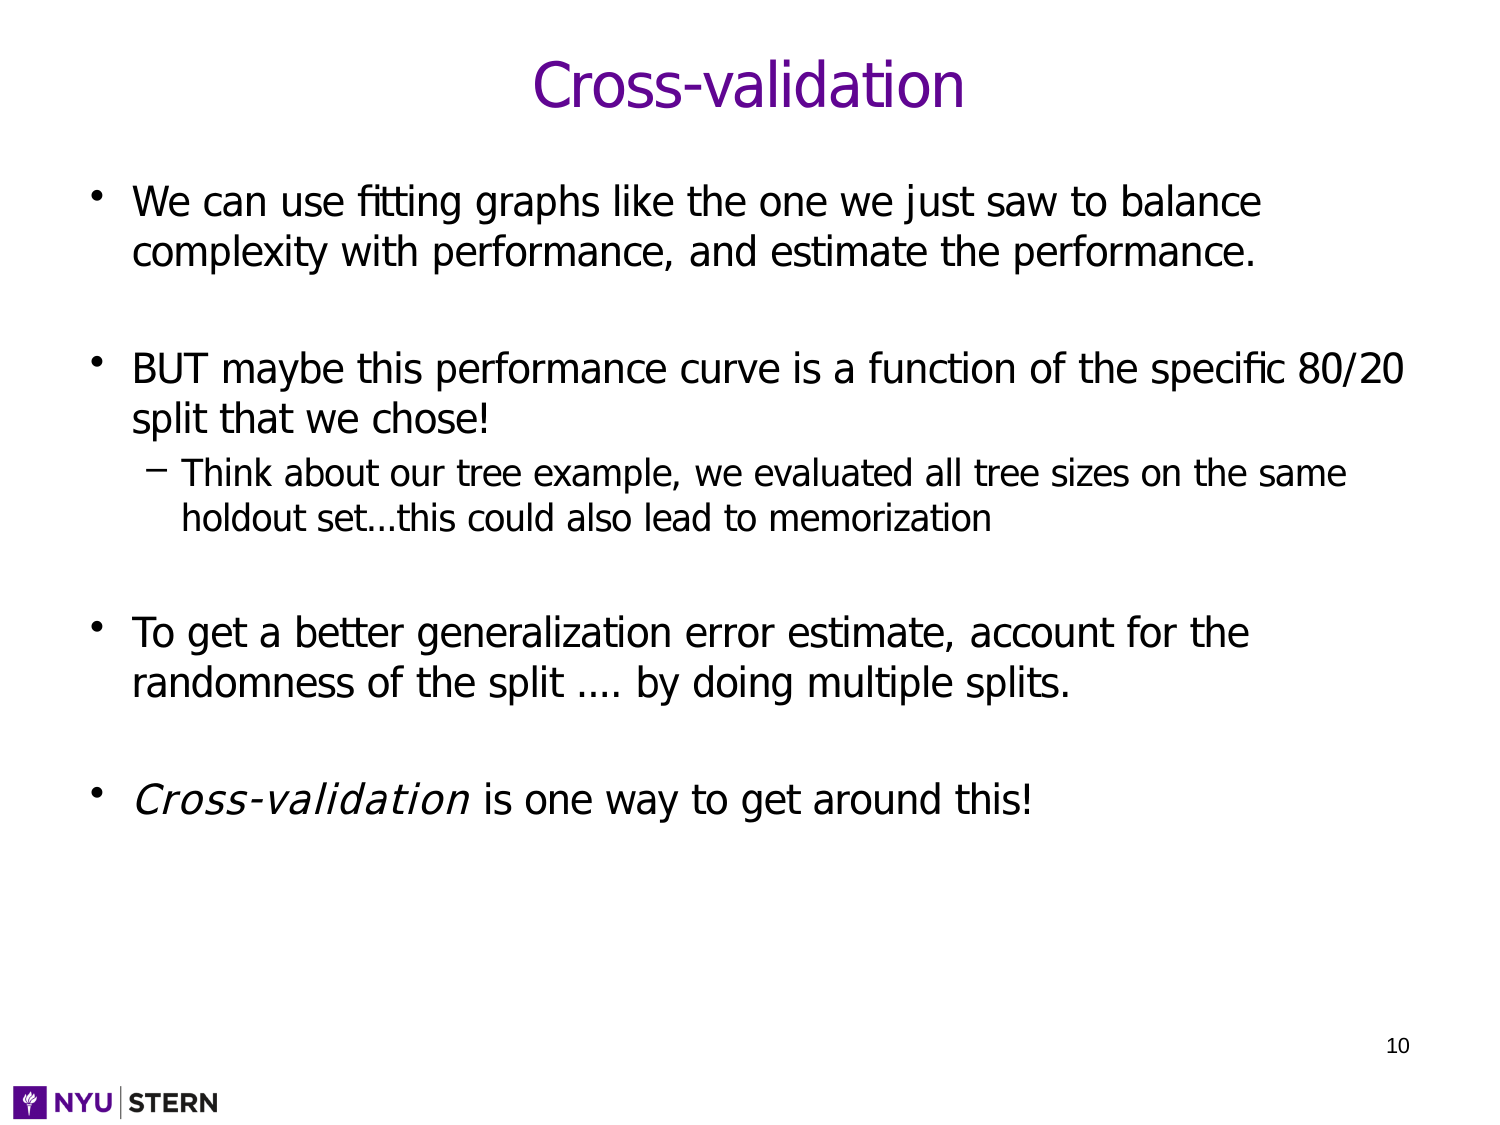

# Cross-validation
We can use fitting graphs like the one we just saw to balance complexity with performance, and estimate the performance.

BUT maybe this performance curve is a function of the specific 80/20 split that we chose!
Think about our tree example, we evaluated all tree sizes on the same holdout set…this could also lead to memorization

To get a better generalization error estimate, account for the randomness of the split …. by doing multiple splits.

Cross-validation is one way to get around this!

10